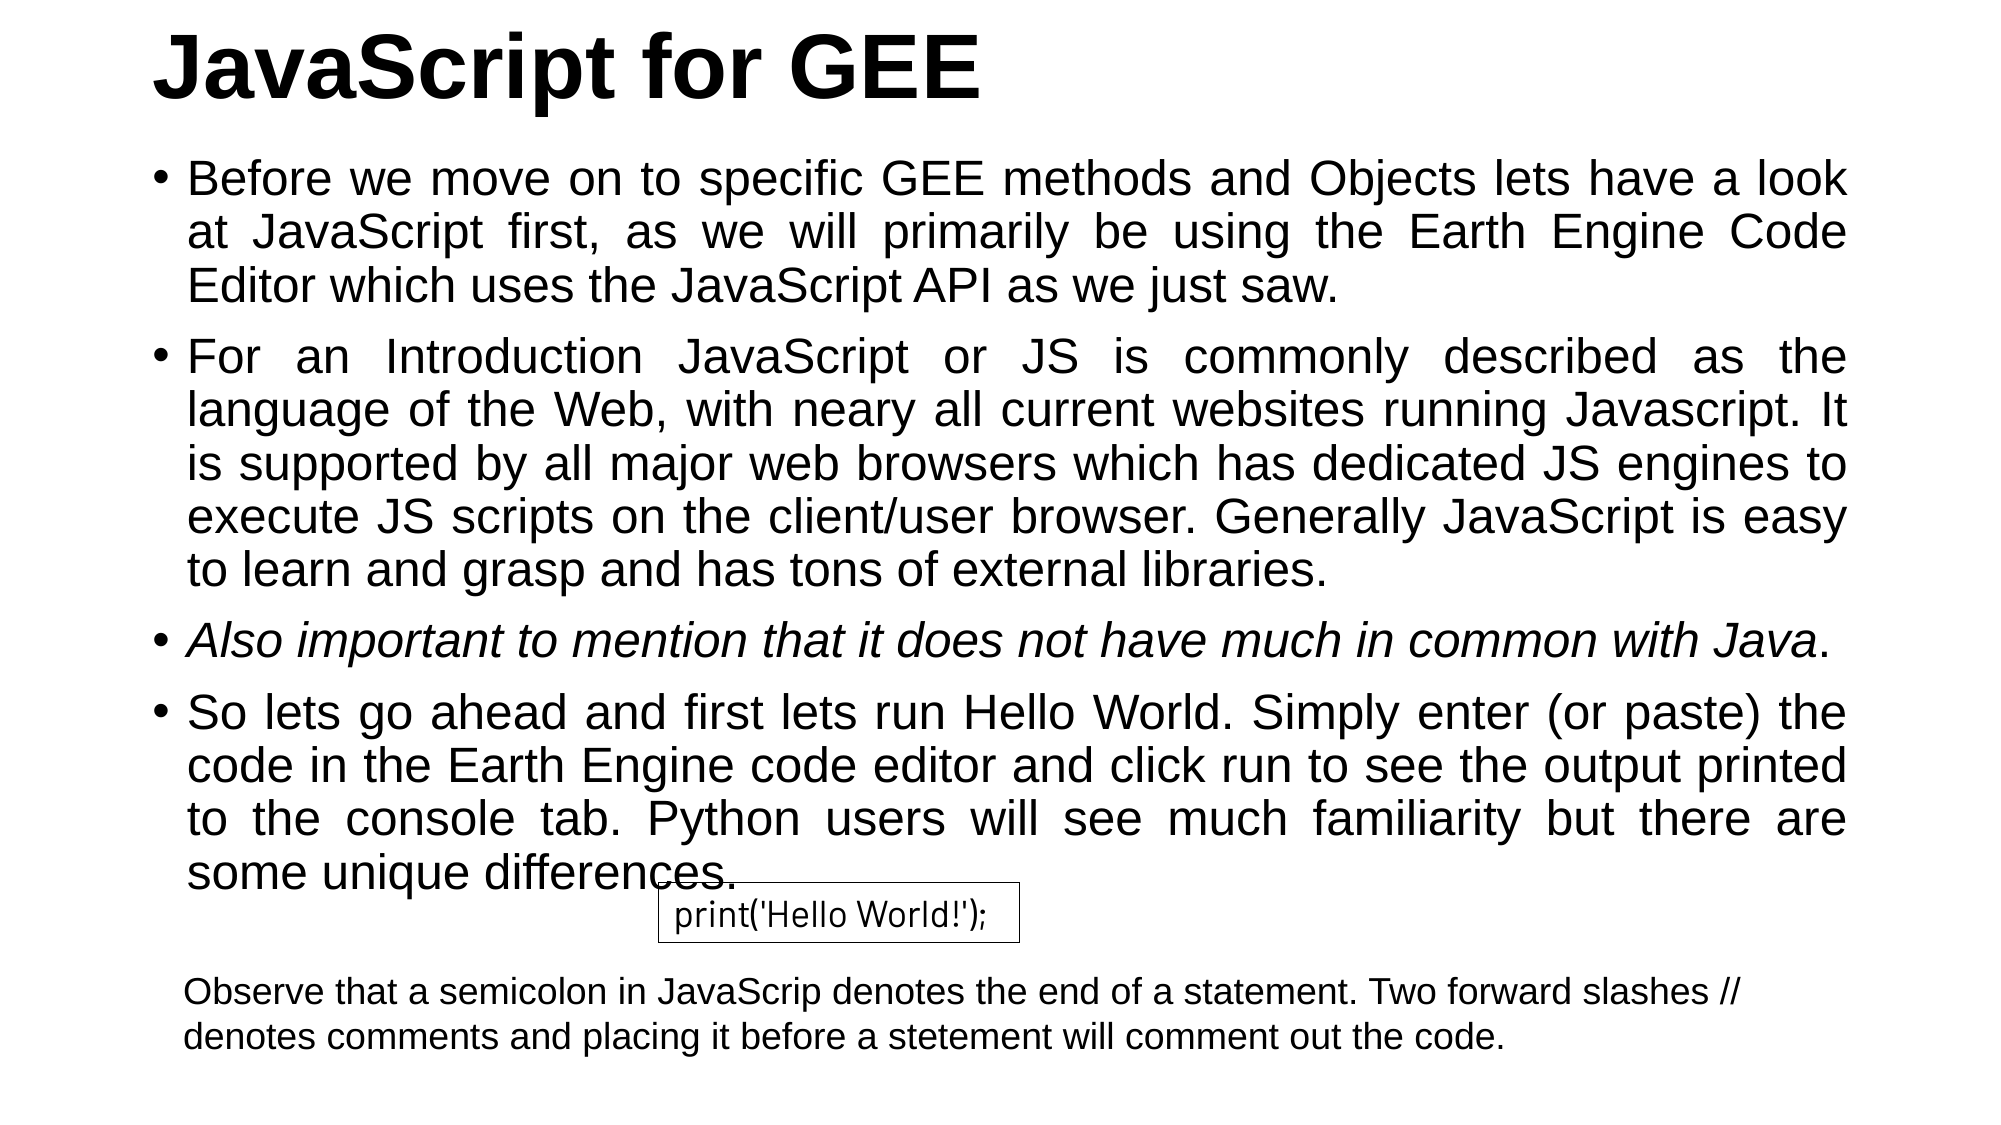

# JavaScript for GEE
Before we move on to specific GEE methods and Objects lets have a look at JavaScript first, as we will primarily be using the Earth Engine Code Editor which uses the JavaScript API as we just saw.
For an Introduction JavaScript or JS is commonly described as the language of the Web, with neary all current websites running Javascript. It is supported by all major web browsers which has dedicated JS engines to execute JS scripts on the client/user browser. Generally JavaScript is easy to learn and grasp and has tons of external libraries.
Also important to mention that it does not have much in common with Java.
So lets go ahead and first lets run Hello World. Simply enter (or paste) the code in the Earth Engine code editor and click run to see the output printed to the console tab. Python users will see much familiarity but there are some unique differences.

print('Hello World!');
Observe that a semicolon in JavaScrip denotes the end of a statement. Two forward slashes // denotes comments and placing it before a stetement will comment out the code.